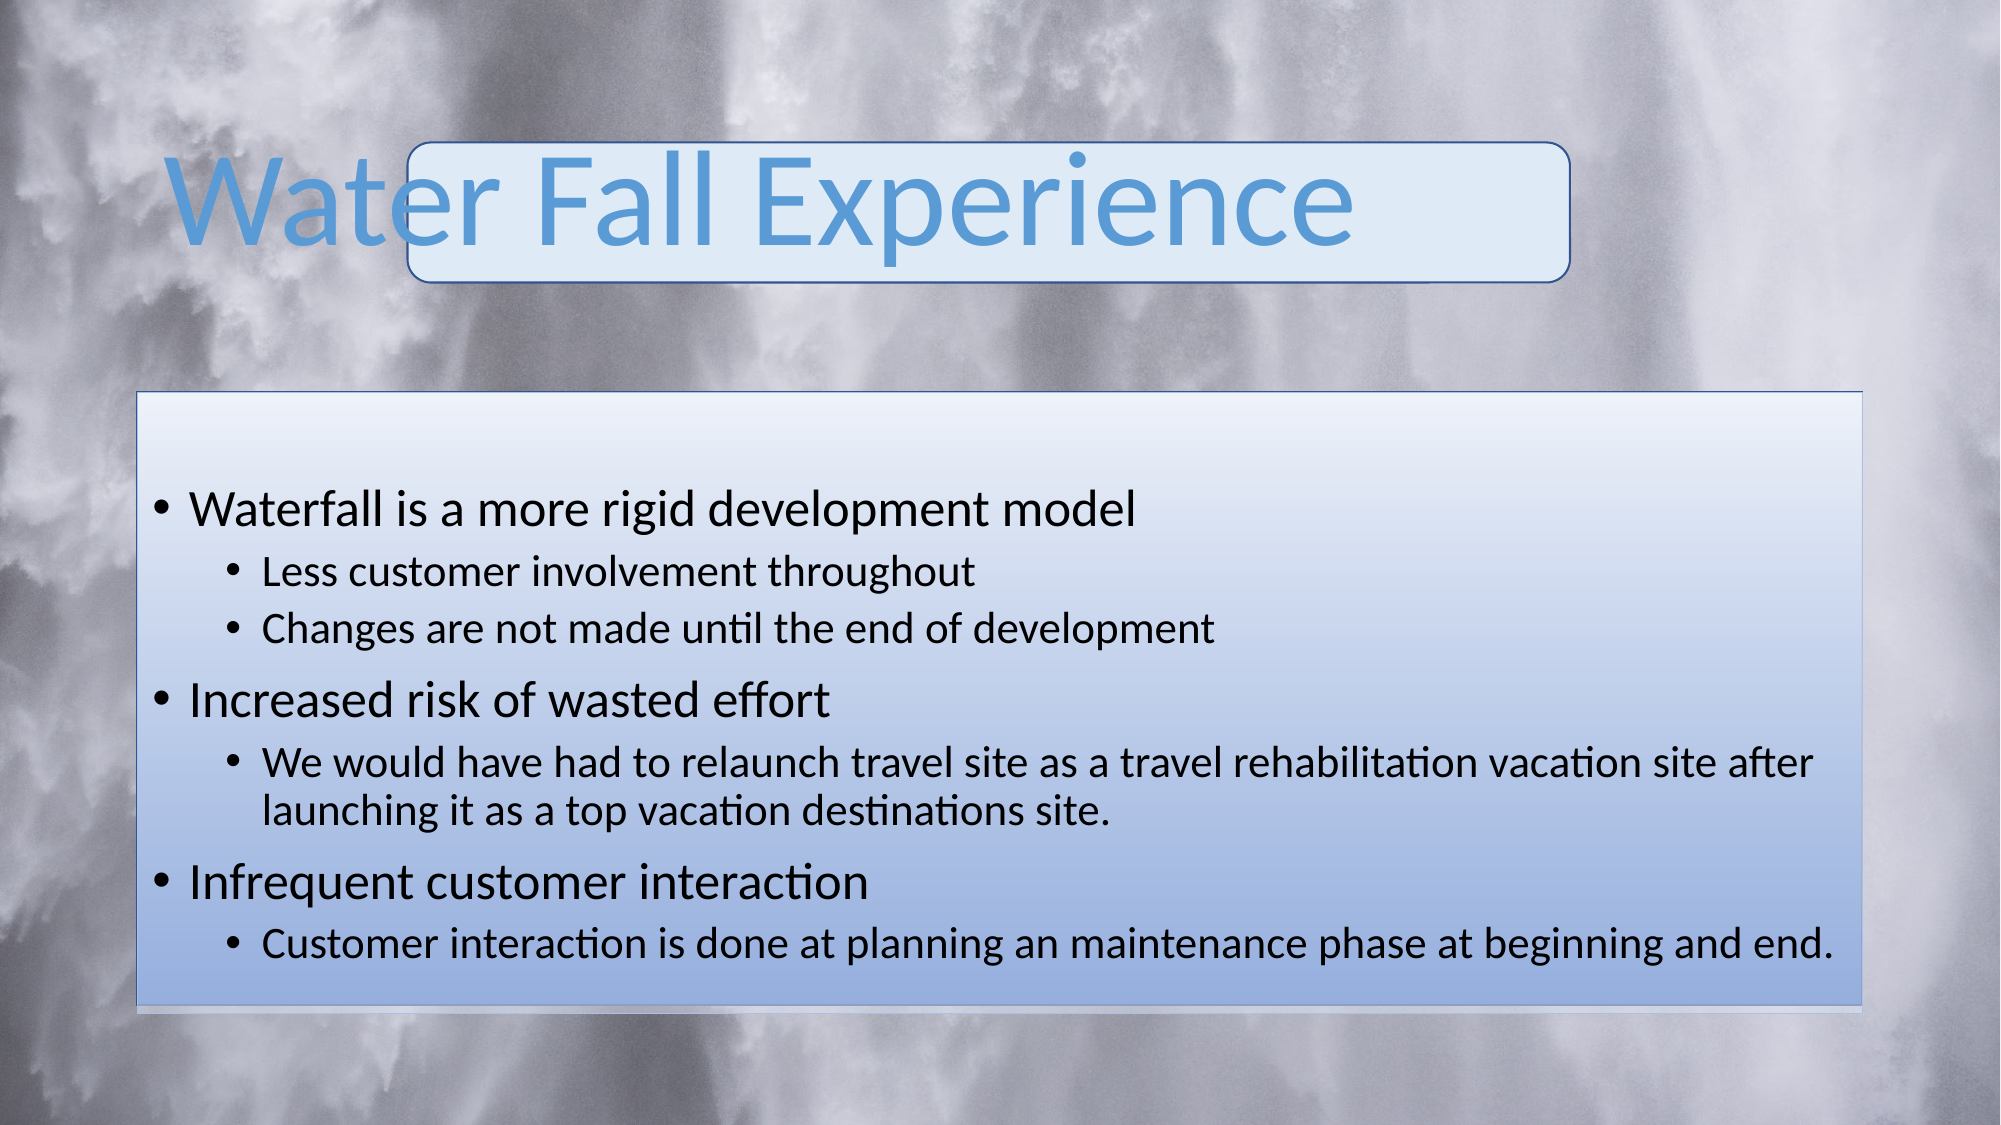

# Water Fall Experience

Waterfall is a more rigid development model
Less customer involvement throughout
Changes are not made until the end of development
Increased risk of wasted effort
We would have had to relaunch travel site as a travel rehabilitation vacation site after launching it as a top vacation destinations site.
Infrequent customer interaction
Customer interaction is done at planning an maintenance phase at beginning and end.